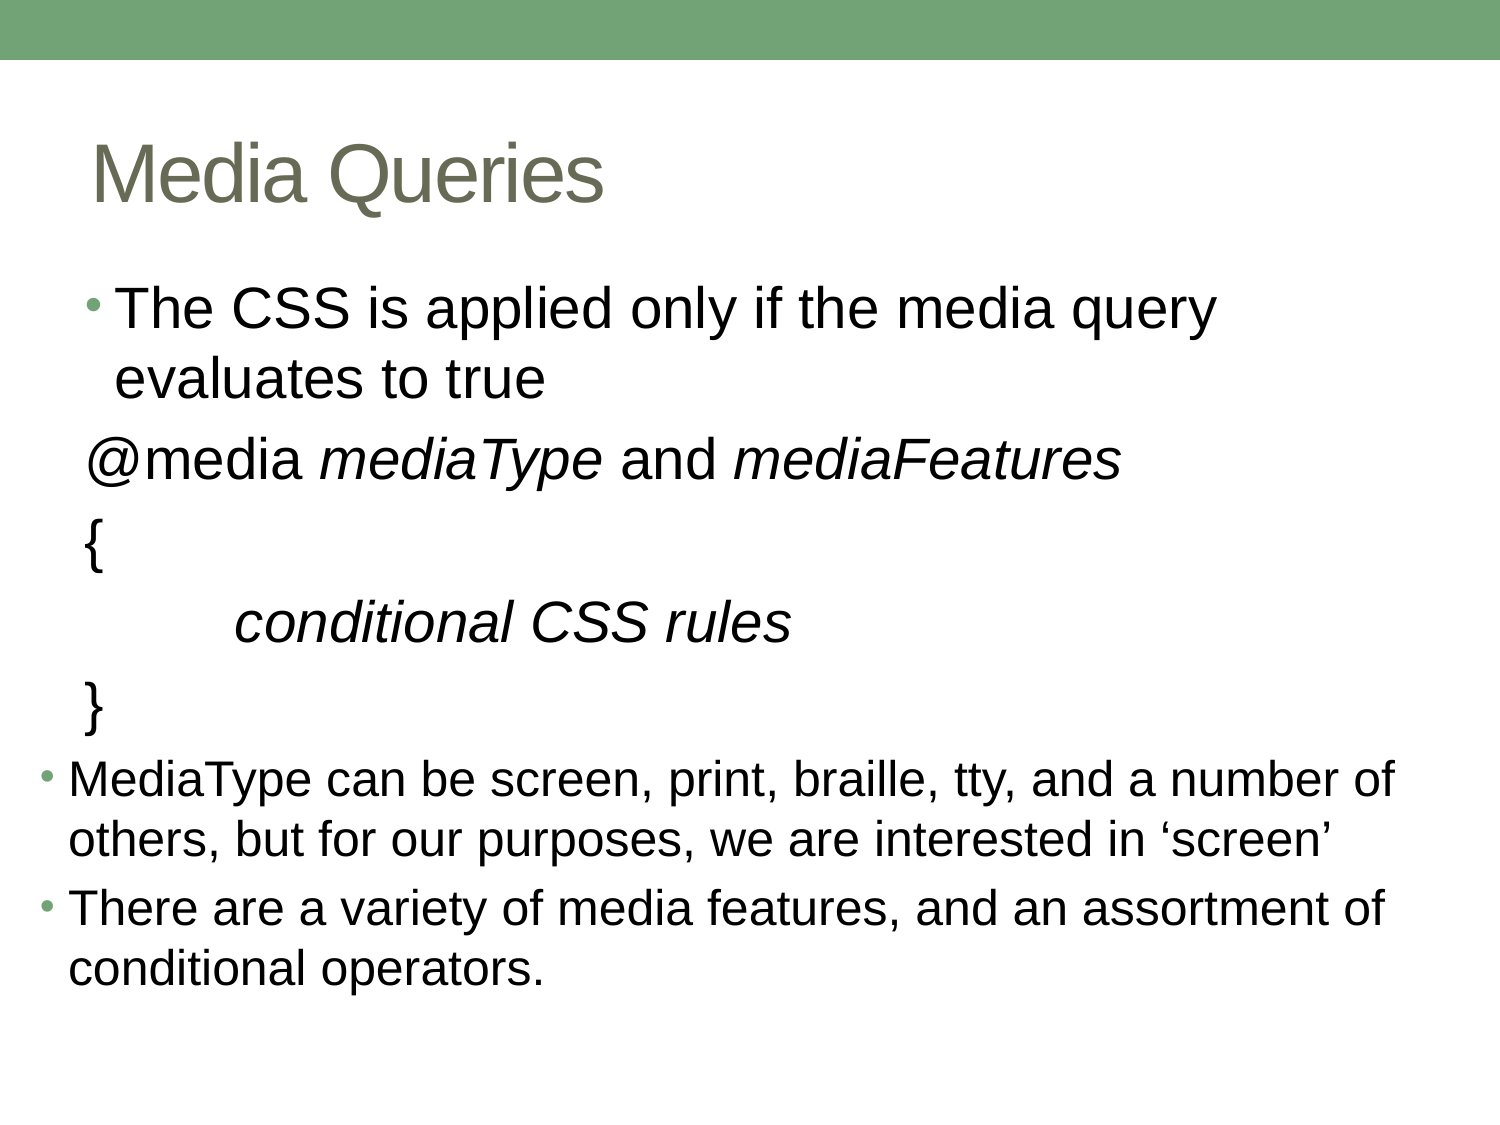

# Media Queries
The CSS is applied only if the media query evaluates to true
@media mediaType and mediaFeatures
{
	conditional CSS rules
}
MediaType can be screen, print, braille, tty, and a number of others, but for our purposes, we are interested in ‘screen’
There are a variety of media features, and an assortment of conditional operators.